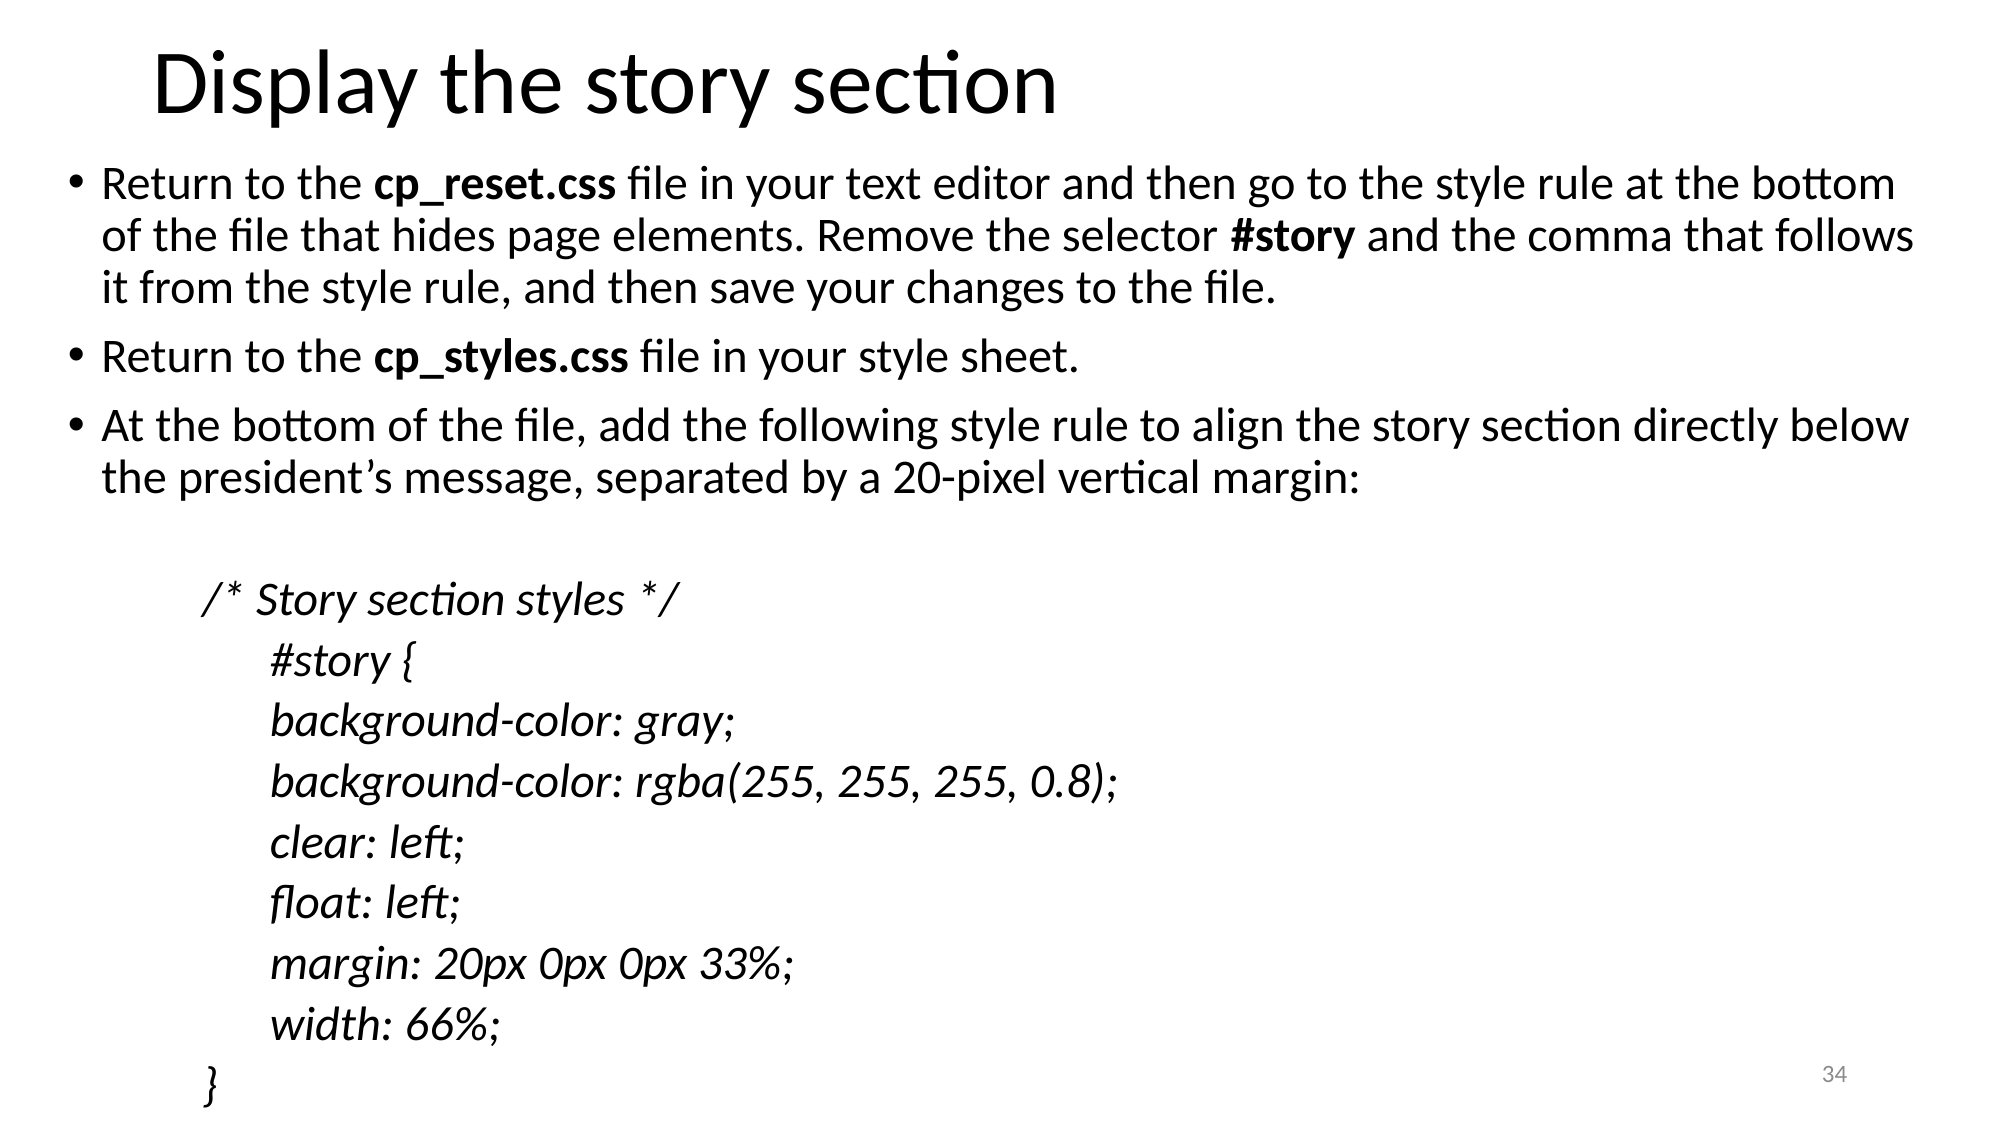

# Display the story section
Return to the cp_reset.css file in your text editor and then go to the style rule at the bottom of the file that hides page elements. Remove the selector #story and the comma that follows it from the style rule, and then save your changes to the file.
Return to the cp_styles.css file in your style sheet.
At the bottom of the file, add the following style rule to align the story section directly below the president’s message, separated by a 20-pixel vertical margin:

/* Story section styles */
#story {
background-color: gray;
background-color: rgba(255, 255, 255, 0.8);
clear: left;
float: left;
margin: 20px 0px 0px 33%;
width: 66%;
}
34